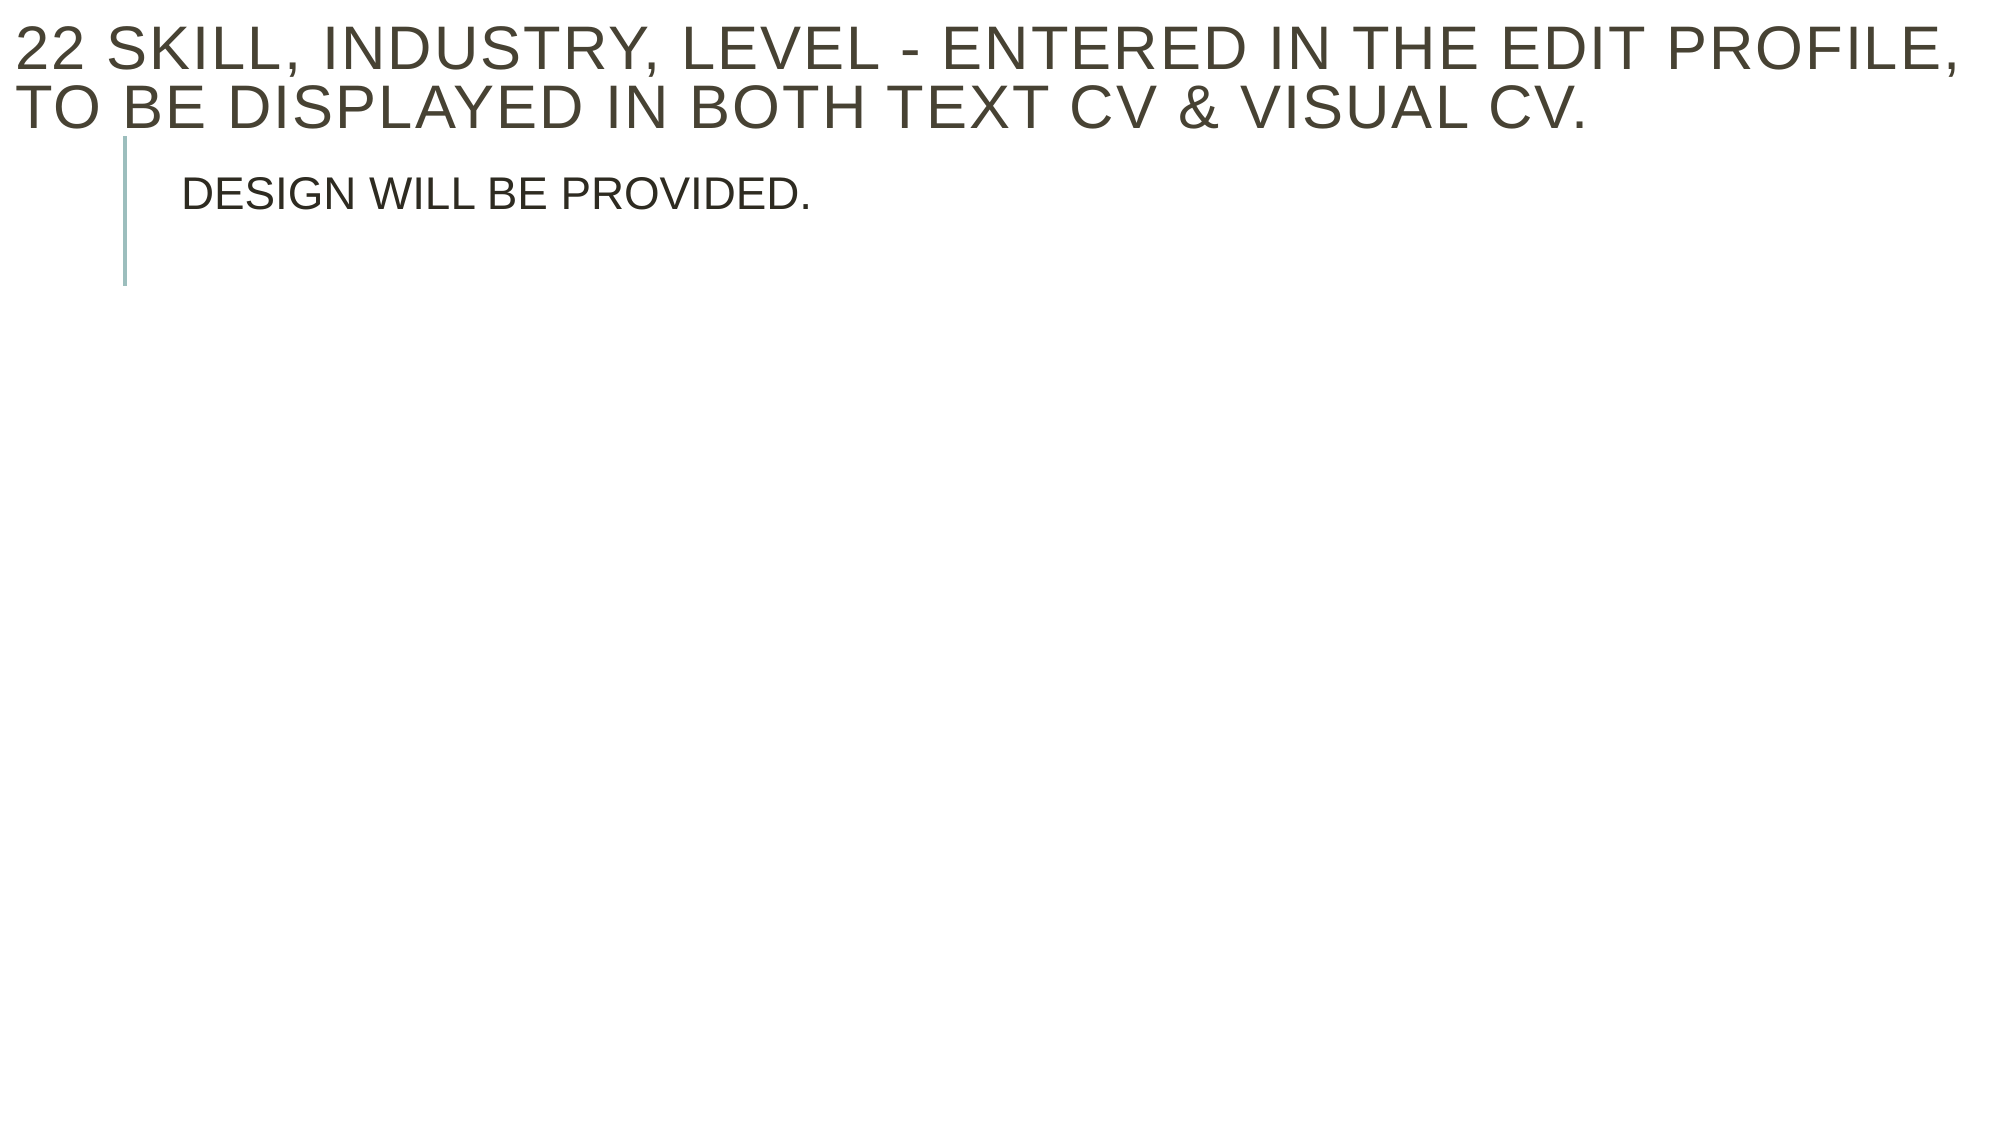

# 22 Skill, Industry, Level - entered in the edit profile, to be displayed in both Text CV & Visual CV.
DESIGN WILL BE PROVIDED.